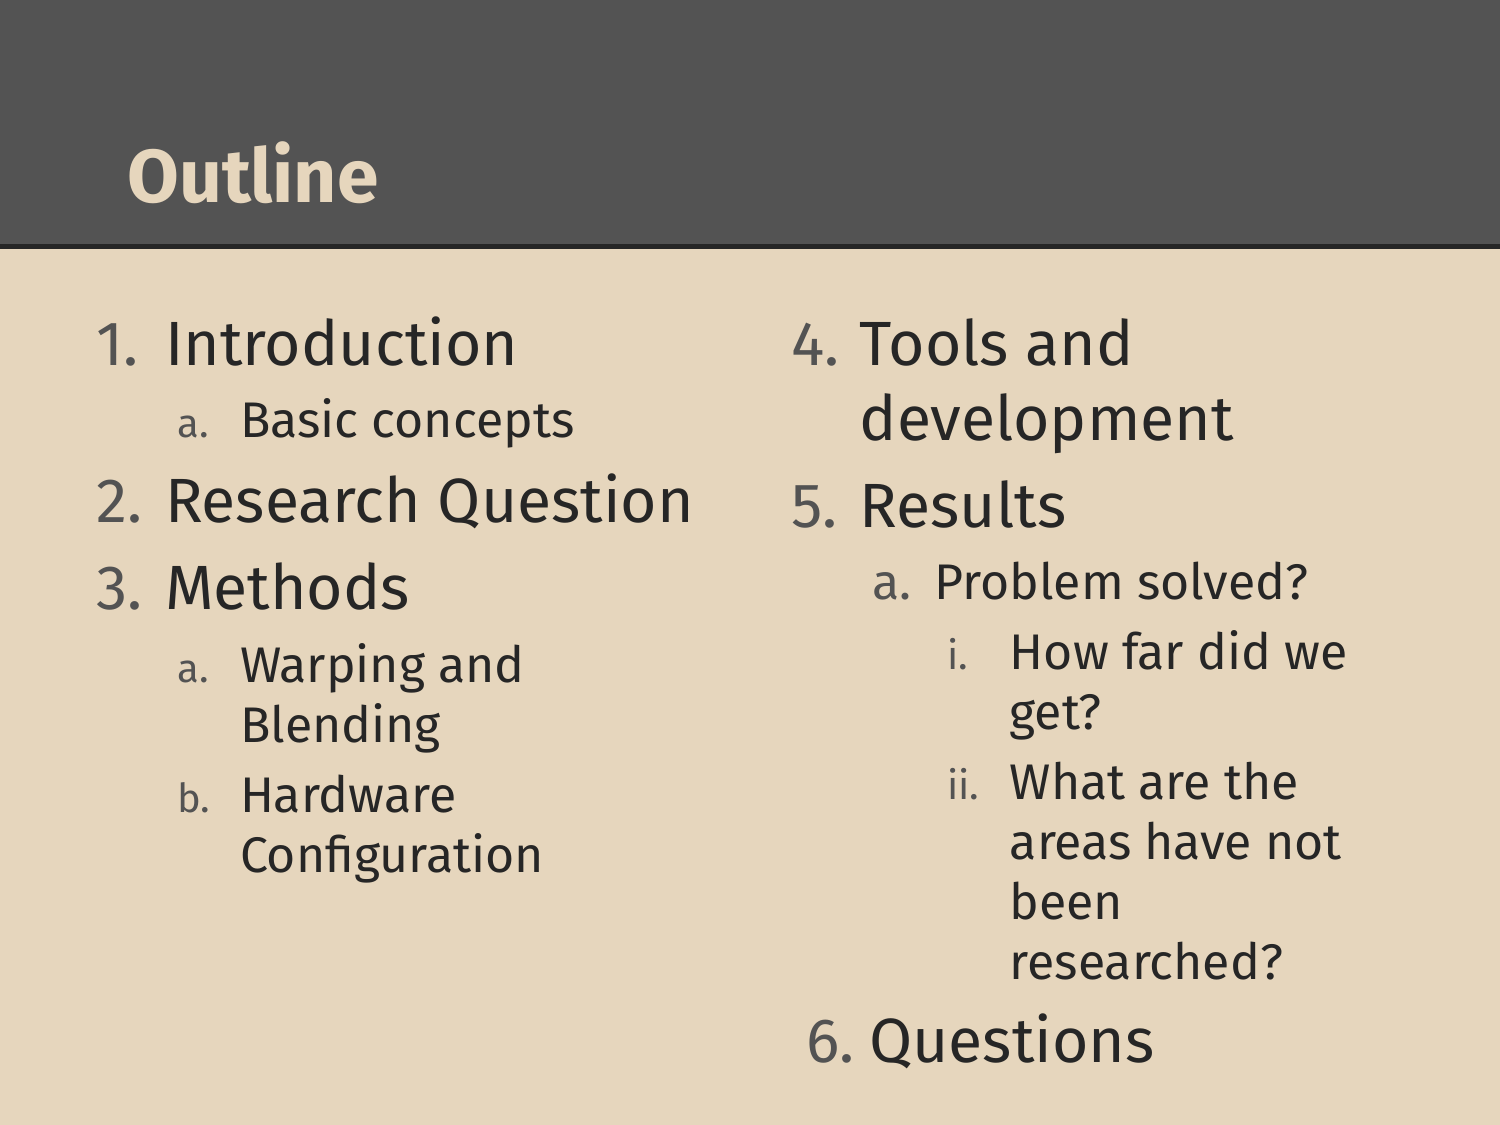

# Outline
Introduction
Basic concepts
Research Question
Methods
Warping and Blending
Hardware Configuration
Tools and development
Results
Problem solved?
How far did we get?
What are the areas have not been researched?
Questions